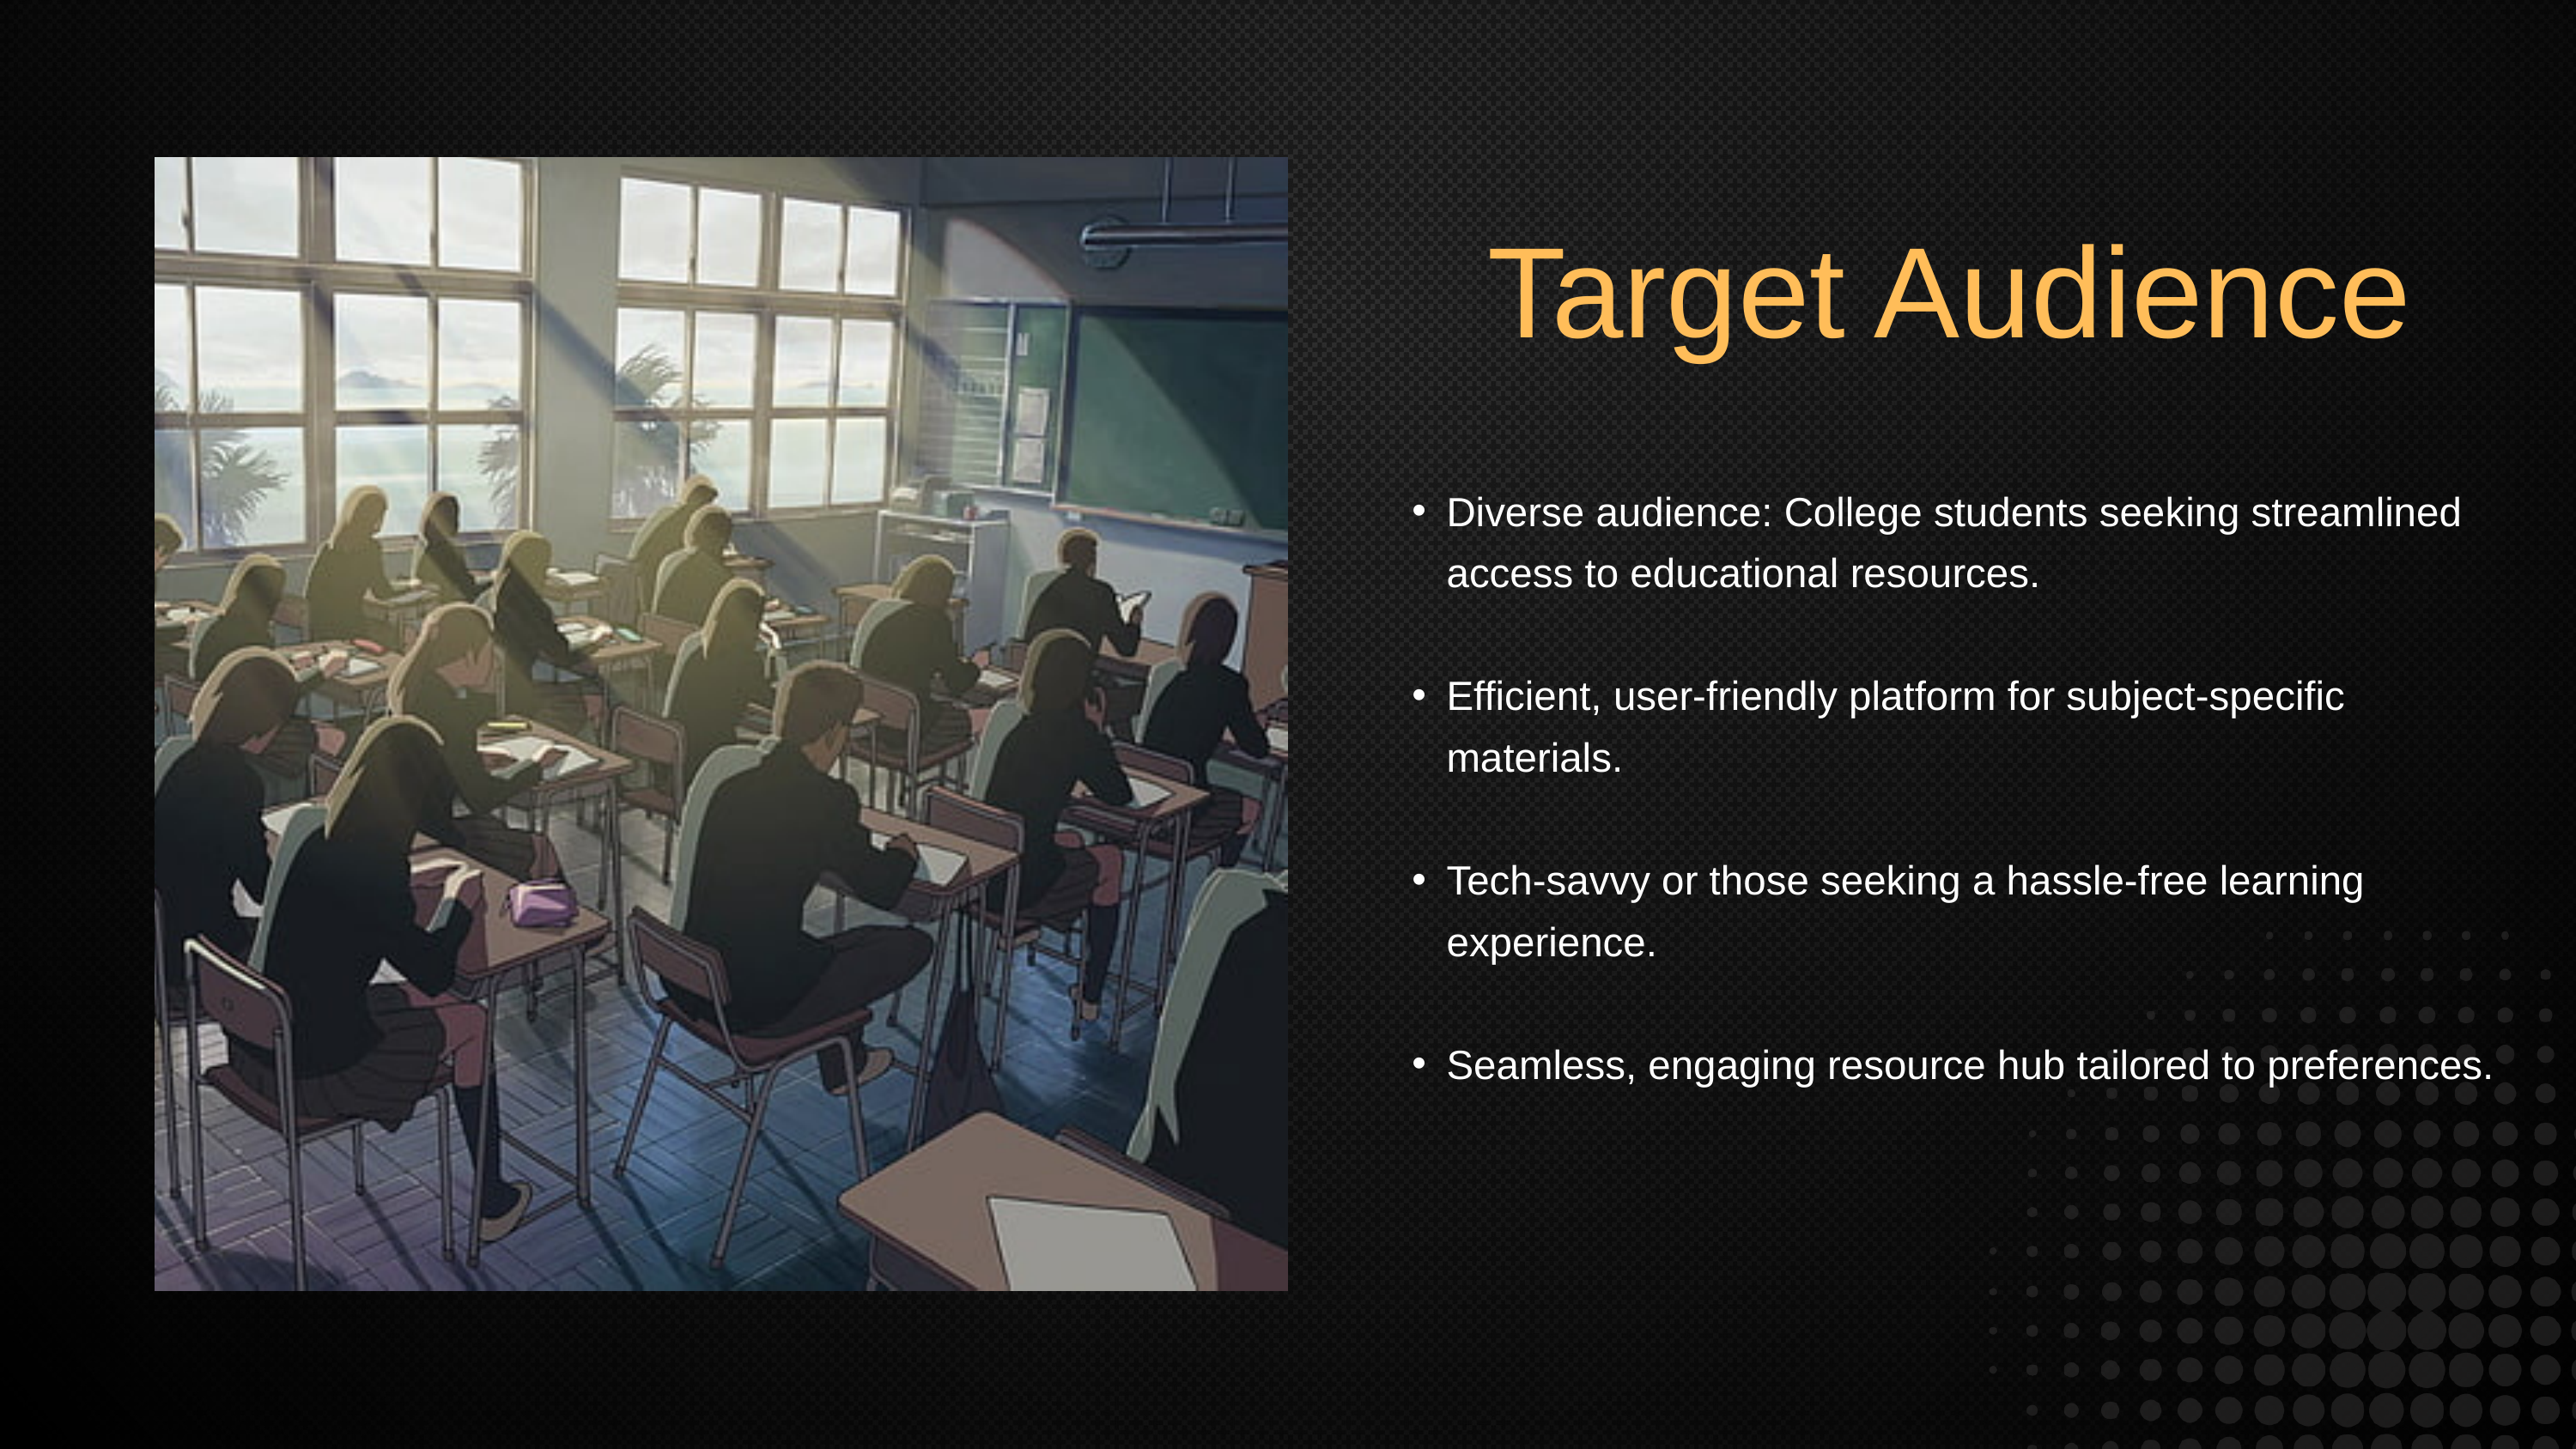

Target Audience
Diverse audience: College students seeking streamlined access to educational resources.

Efficient, user-friendly platform for subject-specific materials.

Tech-savvy or those seeking a hassle-free learning experience.

Seamless, engaging resource hub tailored to preferences.